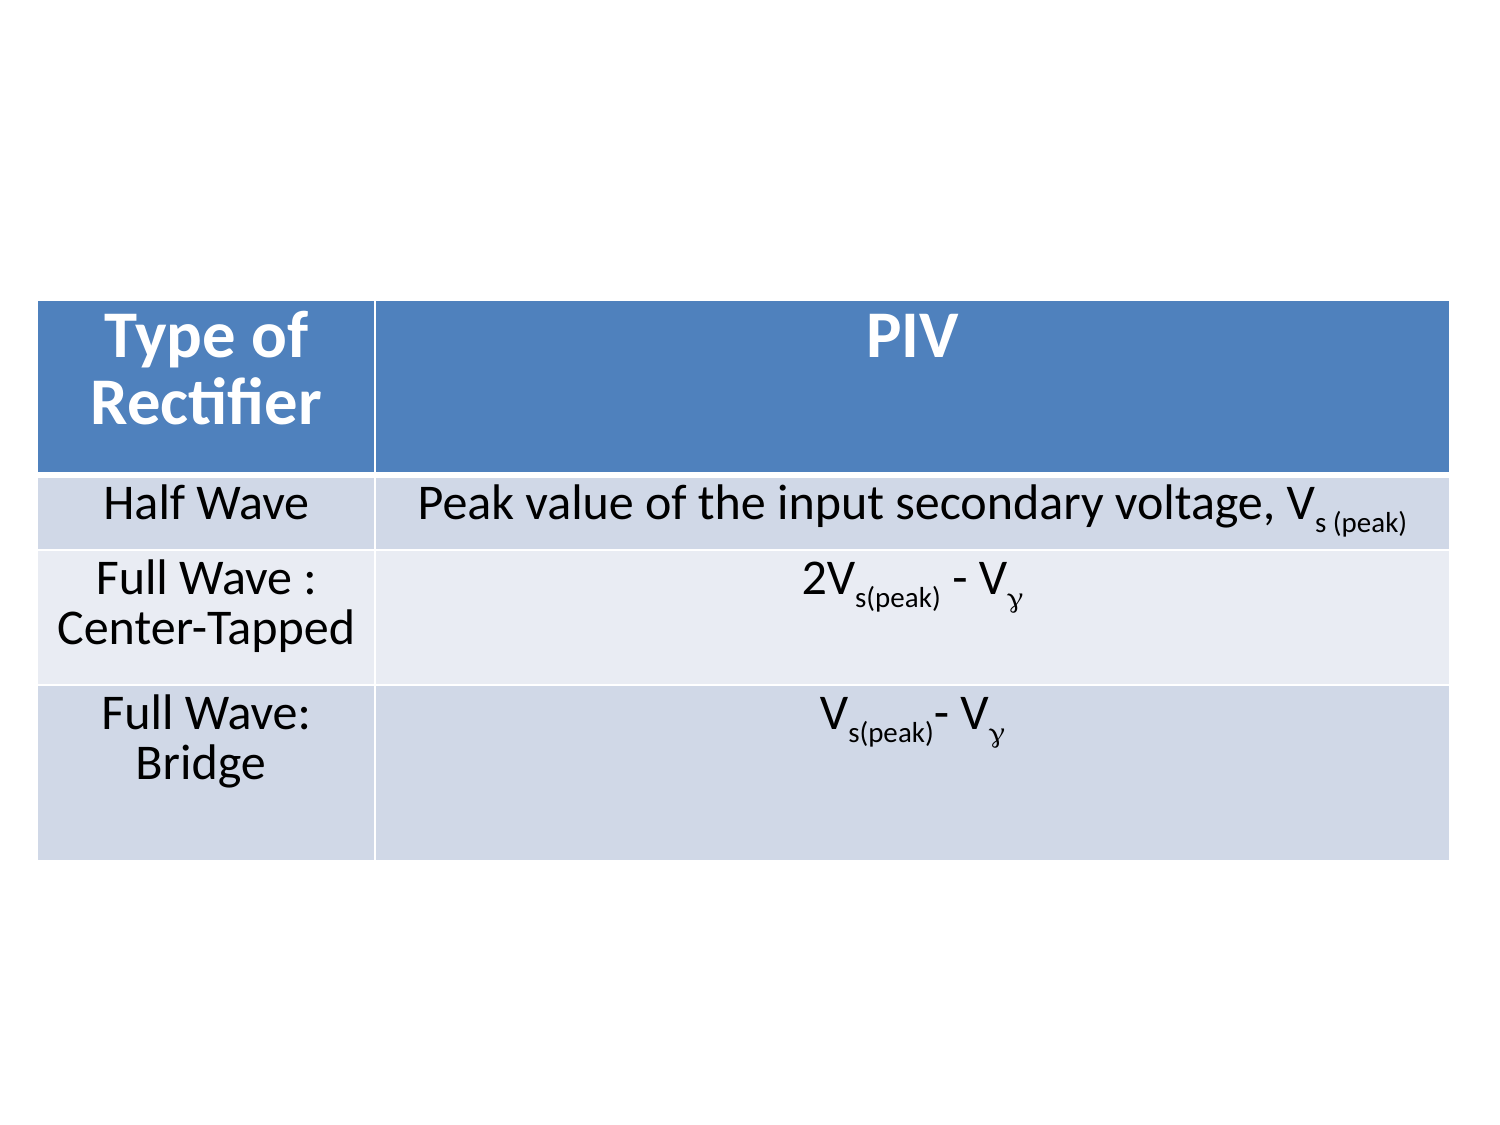

#
| Type of Rectifier | PIV |
| --- | --- |
| Half Wave | Peak value of the input secondary voltage, Vs (peak) |
| Full Wave : Center-Tapped | 2Vs(peak) - Vγ |
| Full Wave: Bridge | Vs(peak)- Vγ |